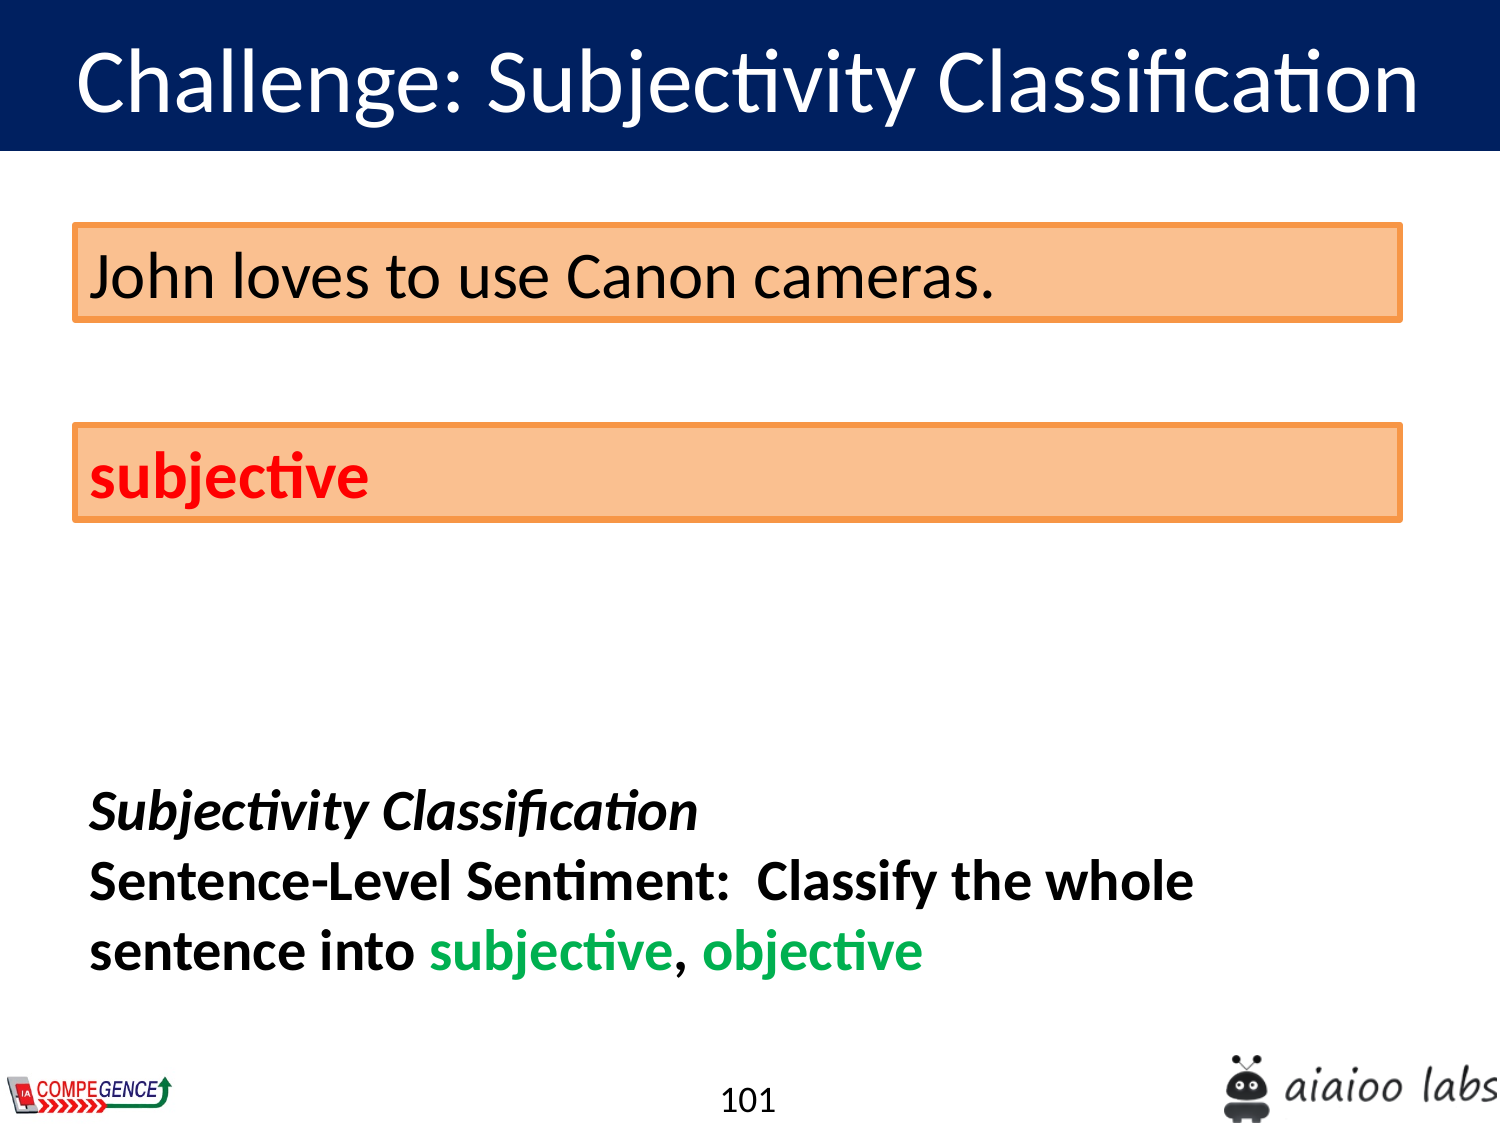

Challenge: Subjectivity Classification

John loves to use Canon cameras.
subjective
Subjectivity Classification
Sentence-Level Sentiment:  Classify the whole sentence into subjective, objective